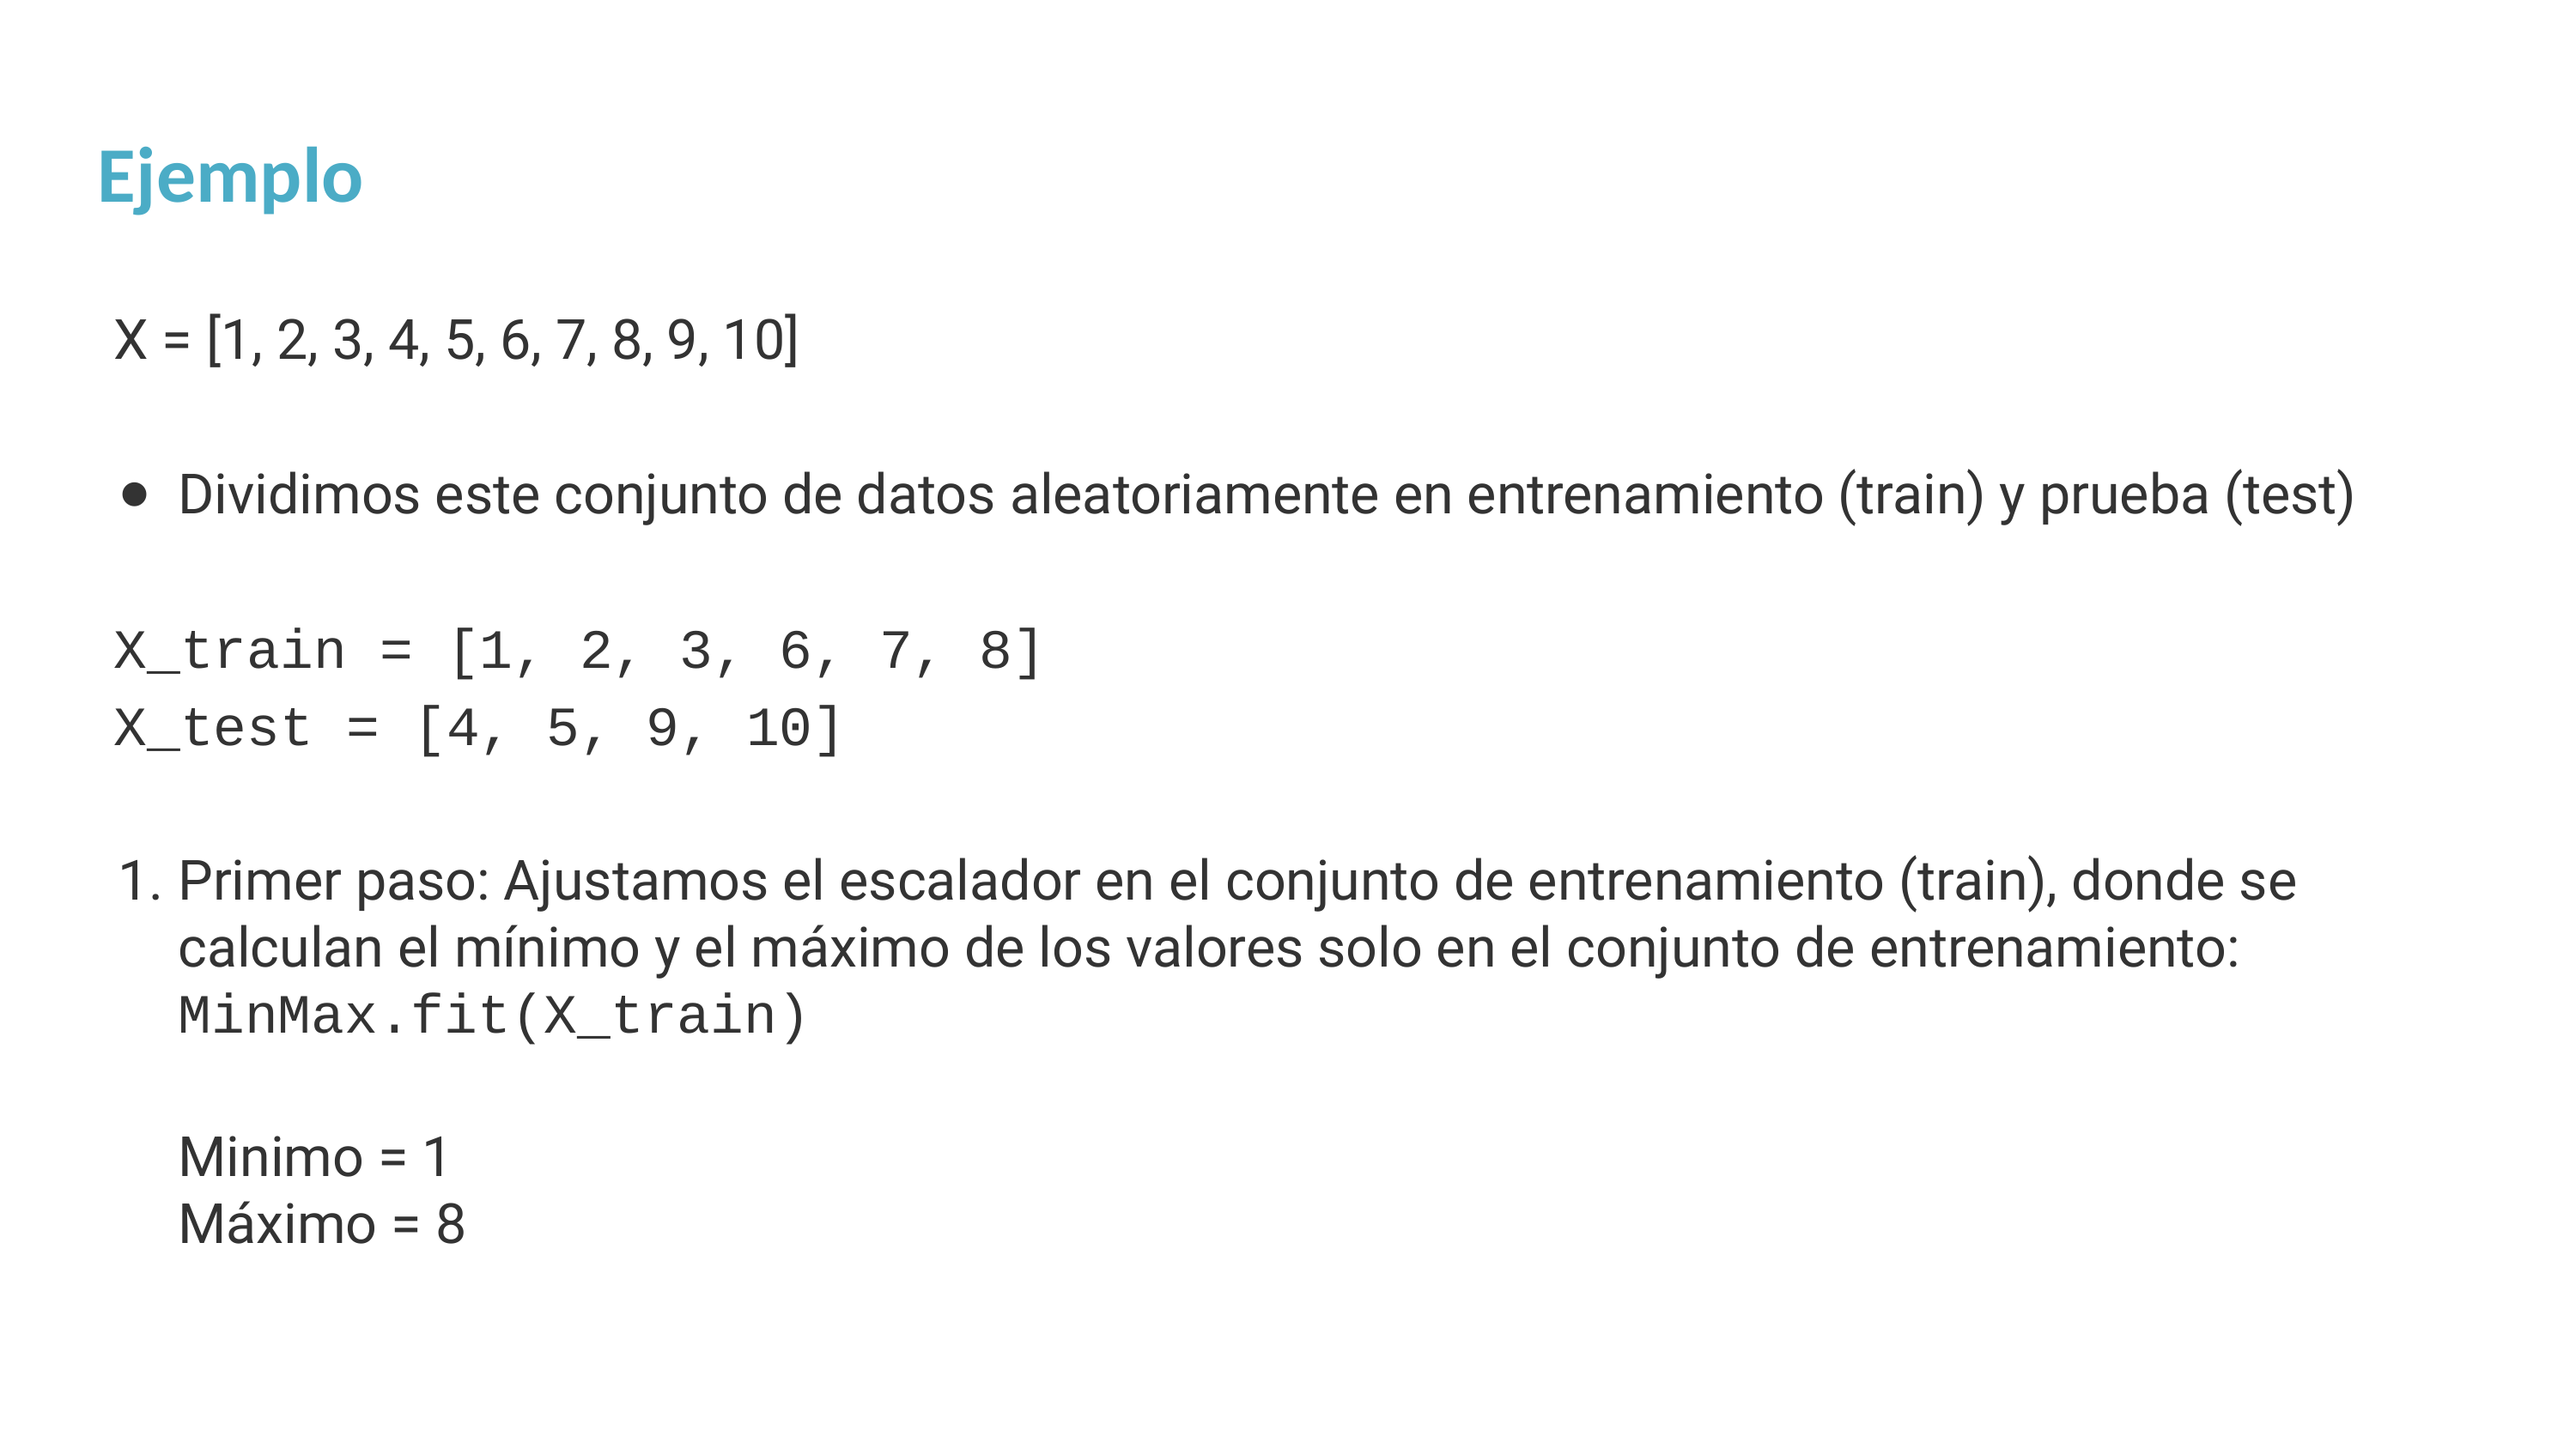

Ejemplo
X = [1, 2, 3, 4, 5, 6, 7, 8, 9, 10]

Dividimos este conjunto de datos aleatoriamente en entrenamiento (train) y prueba (test)

X_train = [1, 2, 3, 6, 7, 8]
X_test = [4, 5, 9, 10]

Primer paso: Ajustamos el escalador en el conjunto de entrenamiento (train), donde se calculan el mínimo y el máximo de los valores solo en el conjunto de entrenamiento:
MinMax.fit(X_train)
Minimo = 1
Máximo = 8